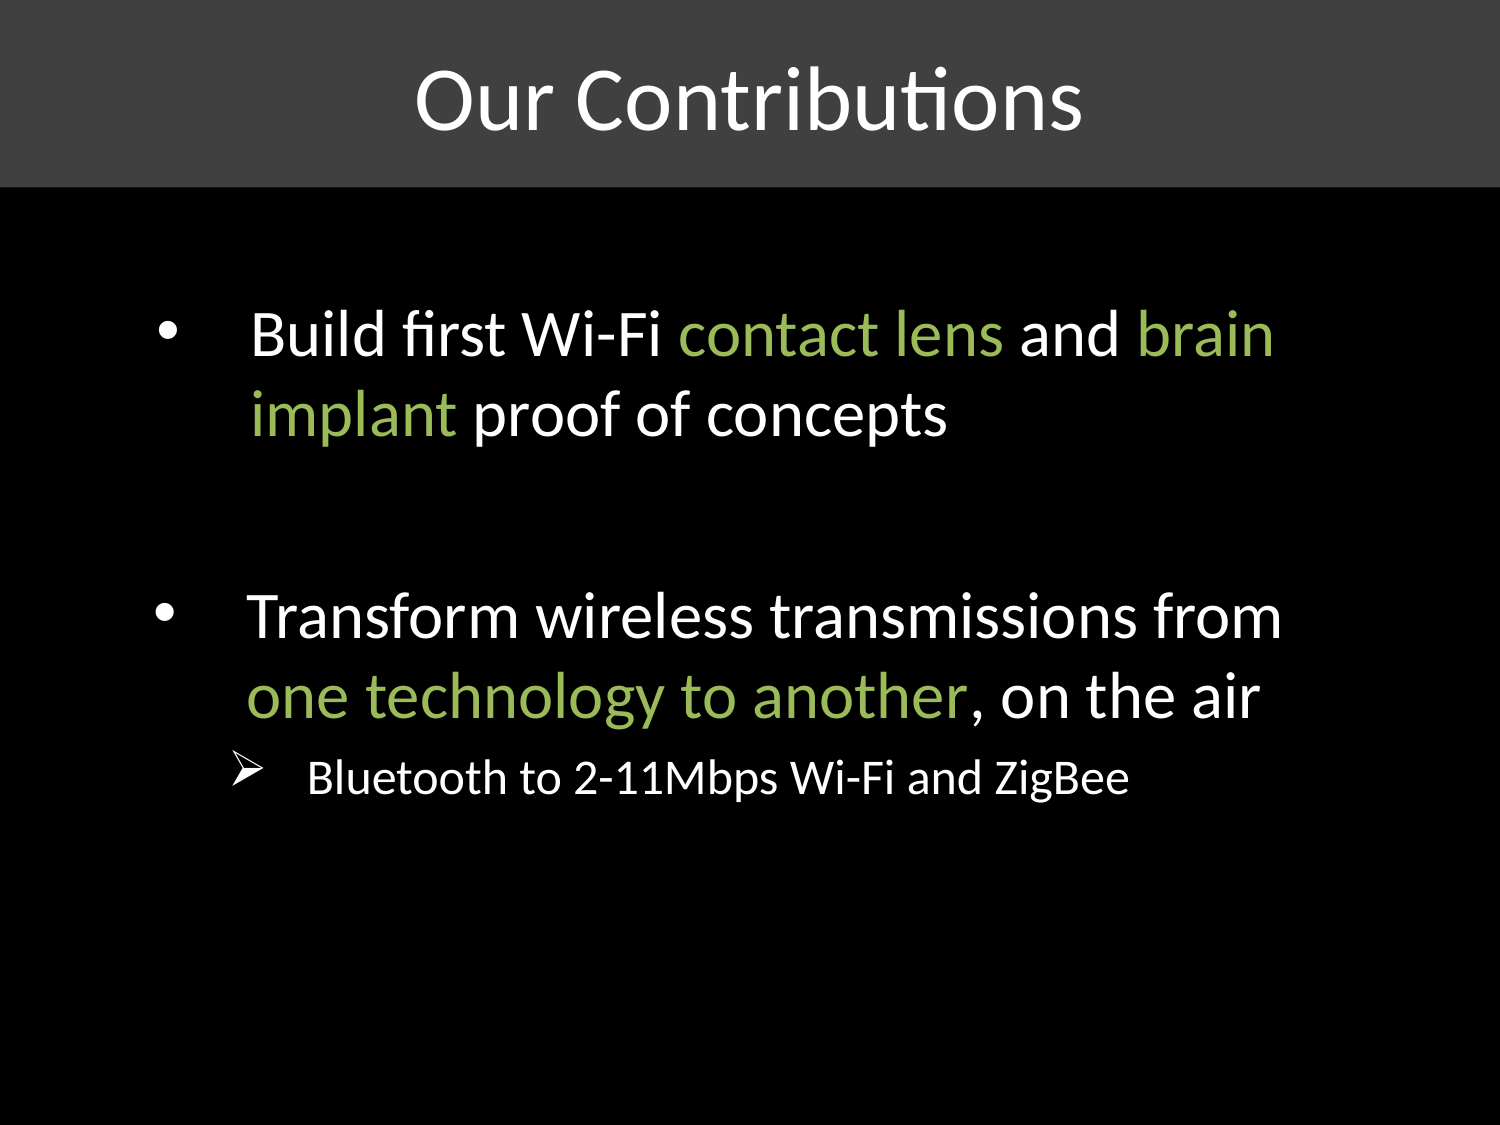

Our Contributions
Build first Wi-Fi contact lens and brain implant proof of concepts
Transform wireless transmissions from
one technology to another, on the air
  Bluetooth to 2-11Mbps Wi-Fi and ZigBee